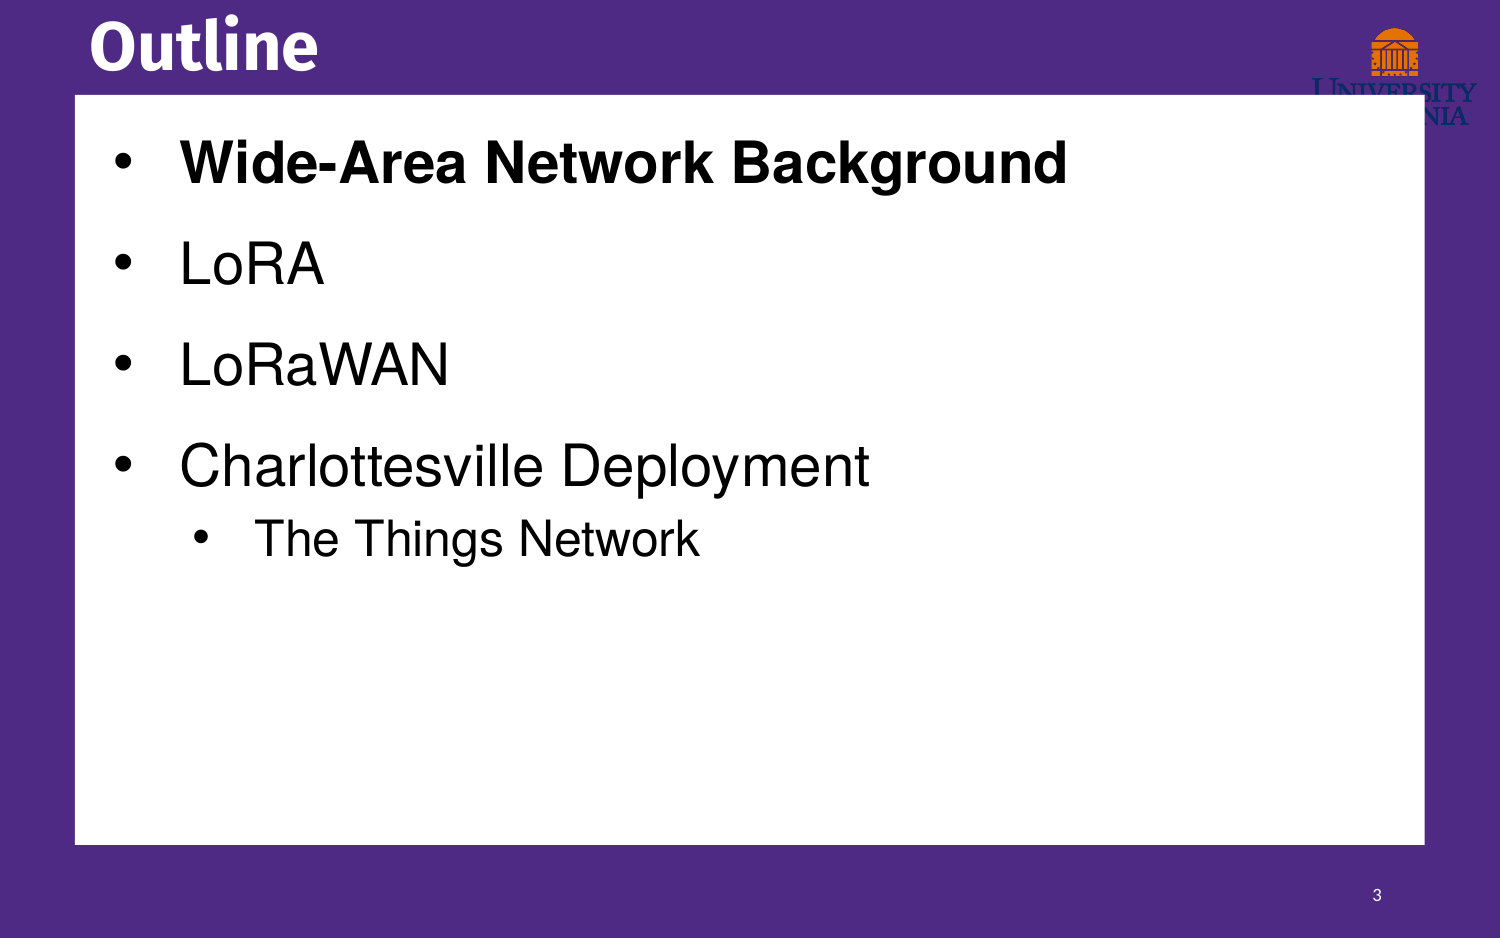

# Outline
Wide-Area Network Background
LoRA
LoRaWAN
Charlottesville Deployment
The Things Network
3